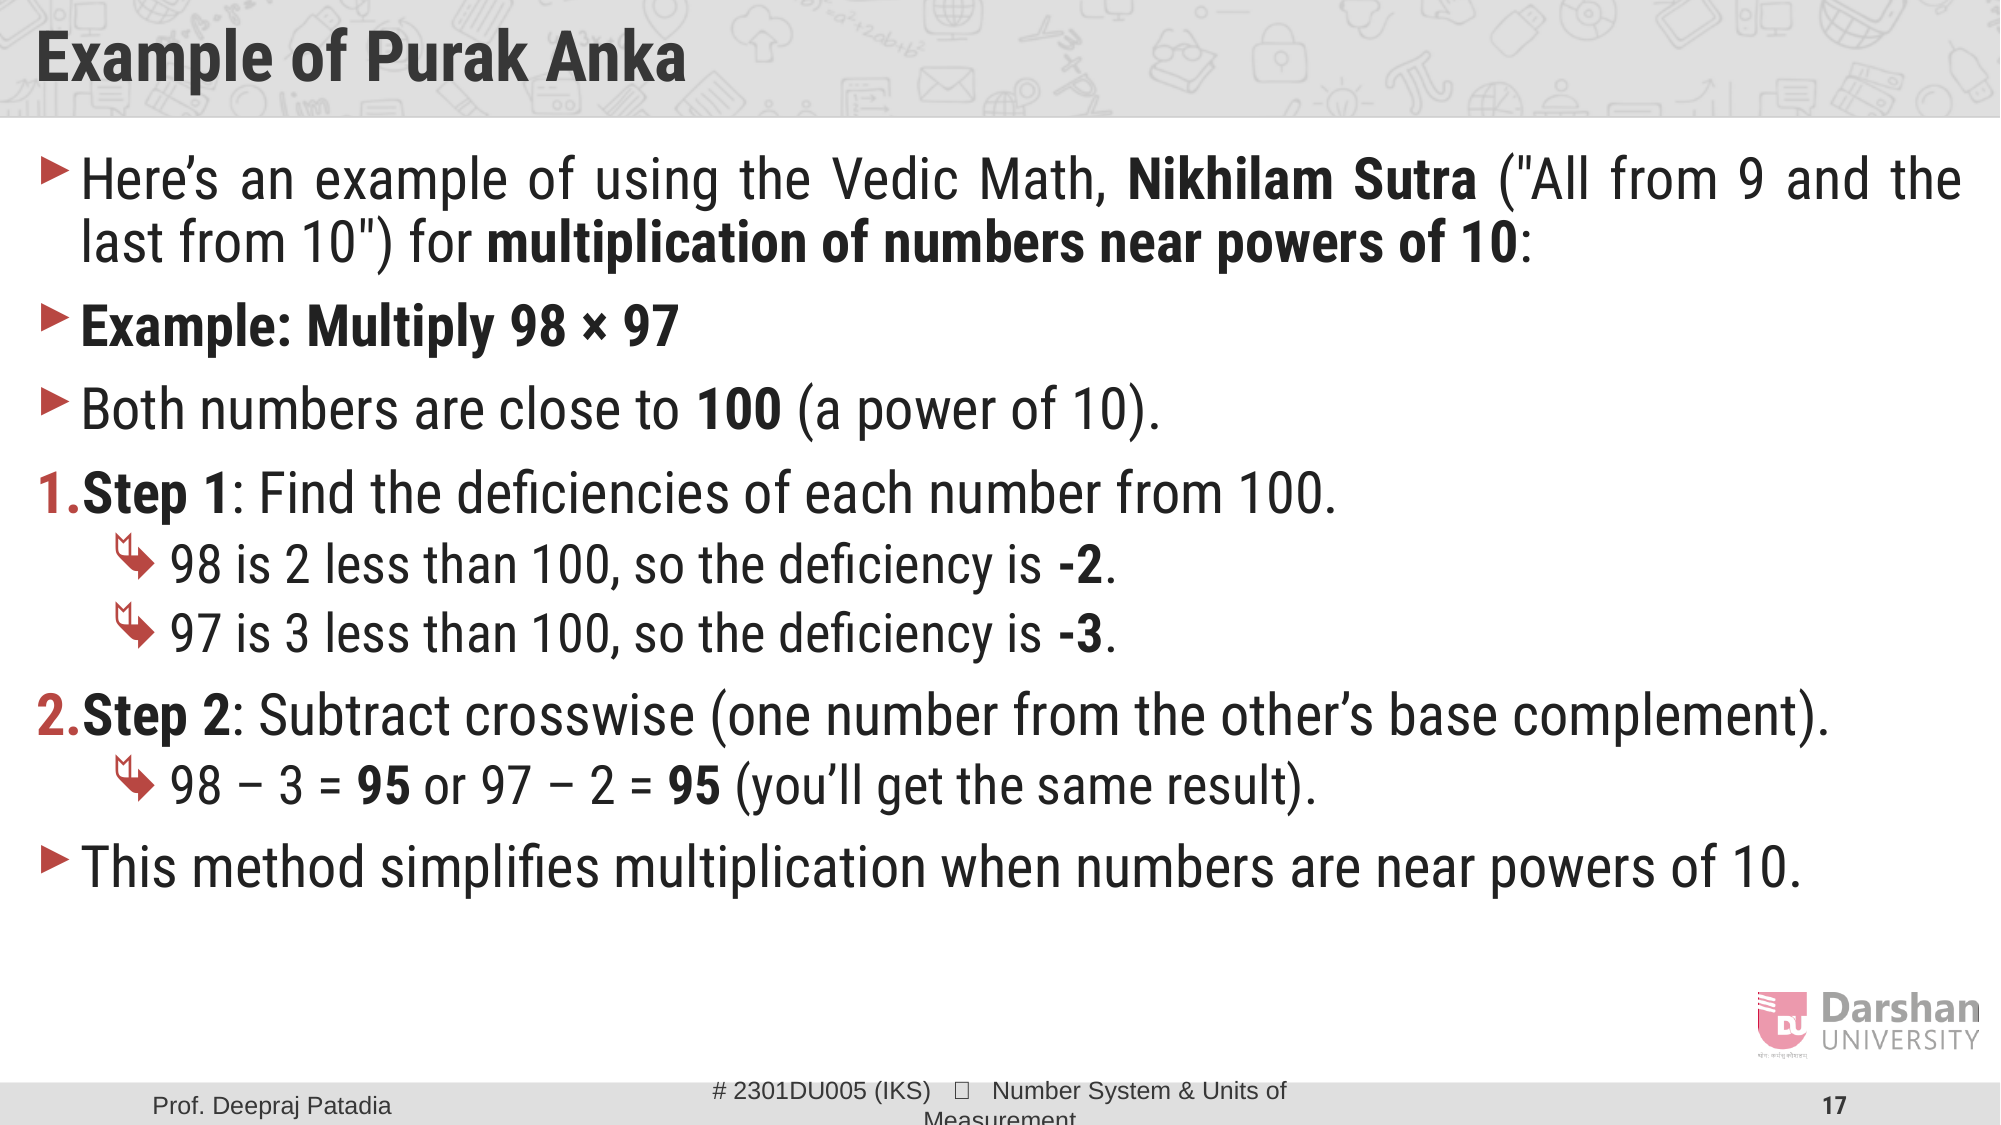

# Example of Purak Anka
Here’s an example of using the Vedic Math, Nikhilam Sutra ("All from 9 and the last from 10") for multiplication of numbers near powers of 10:
Example: Multiply 98 × 97
Both numbers are close to 100 (a power of 10).
Step 1: Find the deficiencies of each number from 100.
98 is 2 less than 100, so the deficiency is -2.
97 is 3 less than 100, so the deficiency is -3.
Step 2: Subtract crosswise (one number from the other’s base complement).
98 – 3 = 95 or 97 – 2 = 95 (you’ll get the same result).
This method simplifies multiplication when numbers are near powers of 10.